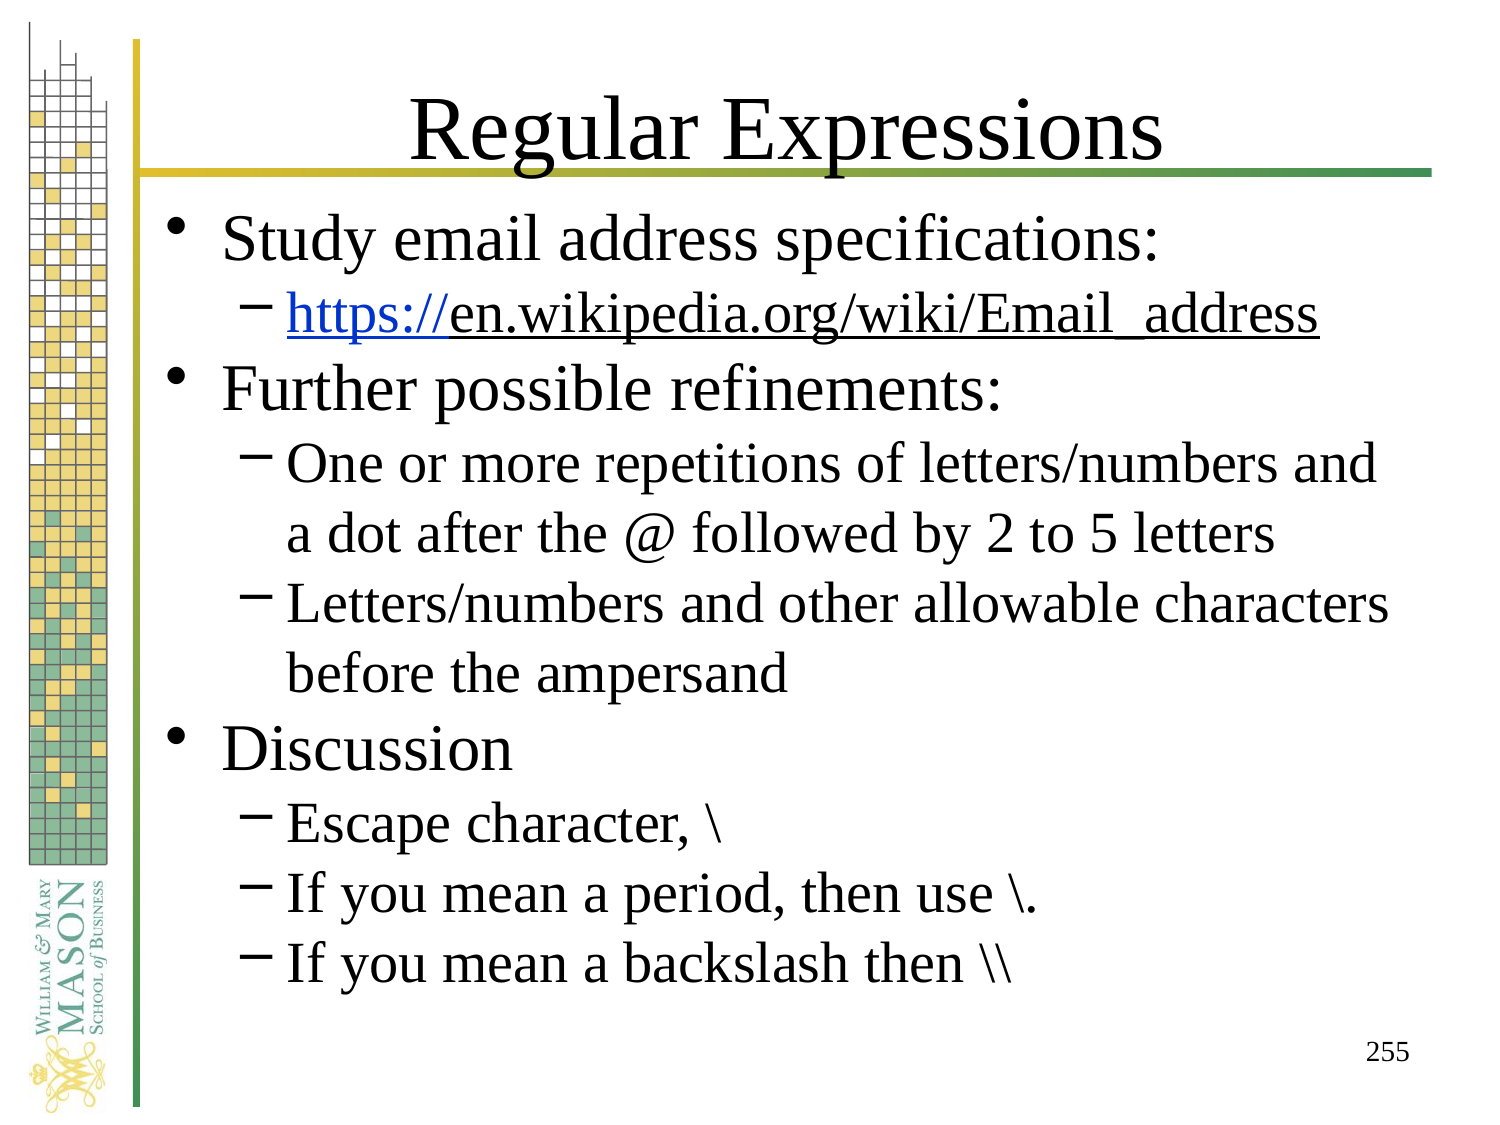

# Regular Expressions
Study email address specifications:
https://en.wikipedia.org/wiki/Email_address
Further possible refinements:
One or more repetitions of letters/numbers and a dot after the @ followed by 2 to 5 letters
Letters/numbers and other allowable characters before the ampersand
Discussion
Escape character, \
If you mean a period, then use \.
If you mean a backslash then \\

255